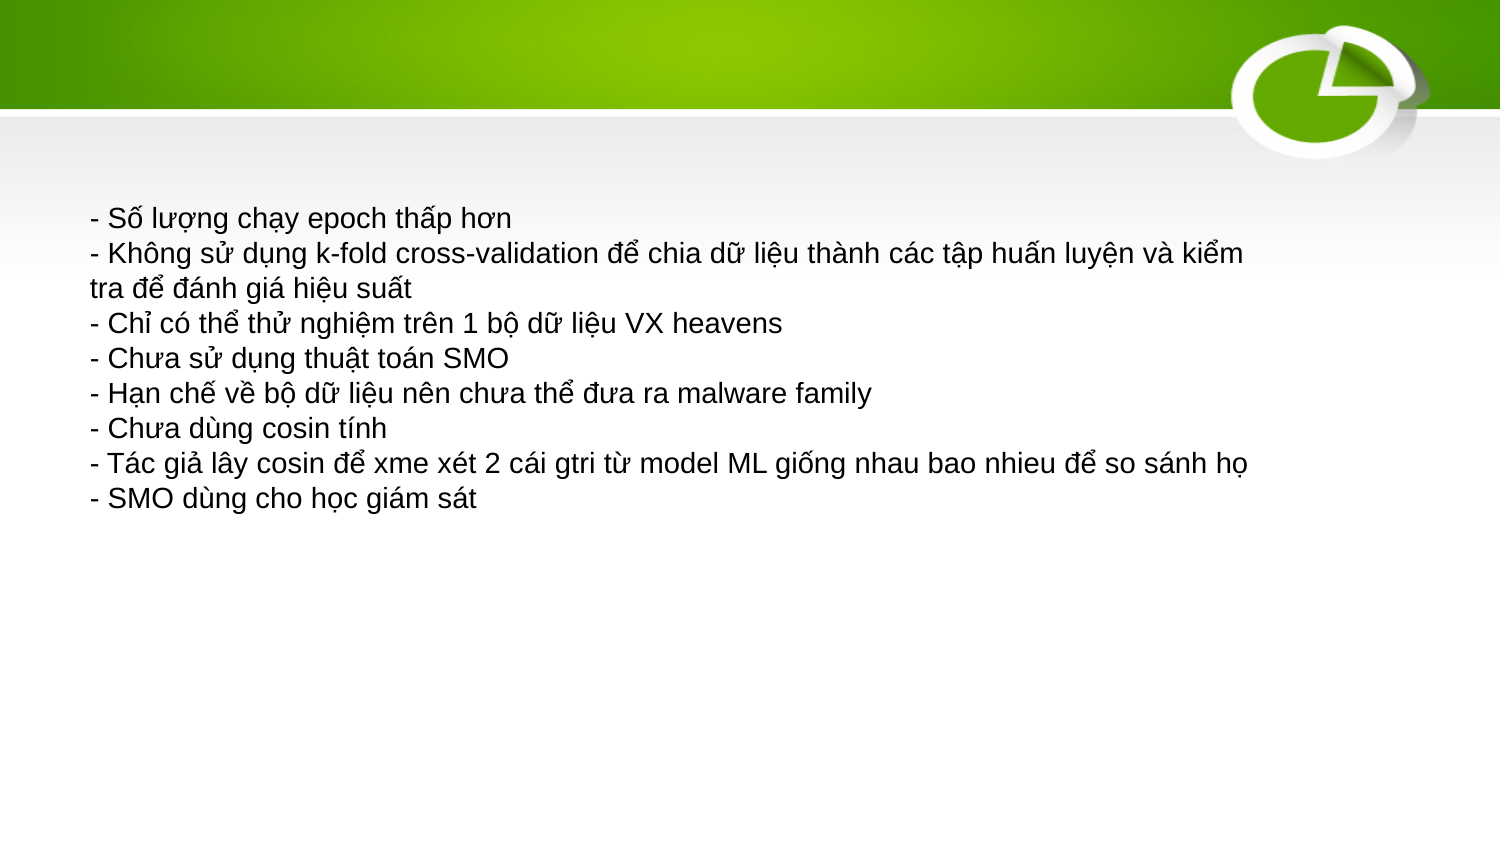

#
- Số lượng chạy epoch thấp hơn
- Không sử dụng k-fold cross-validation để chia dữ liệu thành các tập huấn luyện và kiểm tra để đánh giá hiệu suất
- Chỉ có thể thử nghiệm trên 1 bộ dữ liệu VX heavens
- Chưa sử dụng thuật toán SMO
- Hạn chế về bộ dữ liệu nên chưa thể đưa ra malware family
- Chưa dùng cosin tính
- Tác giả lây cosin để xme xét 2 cái gtri từ model ML giống nhau bao nhieu để so sánh họ
- SMO dùng cho học giám sát
23